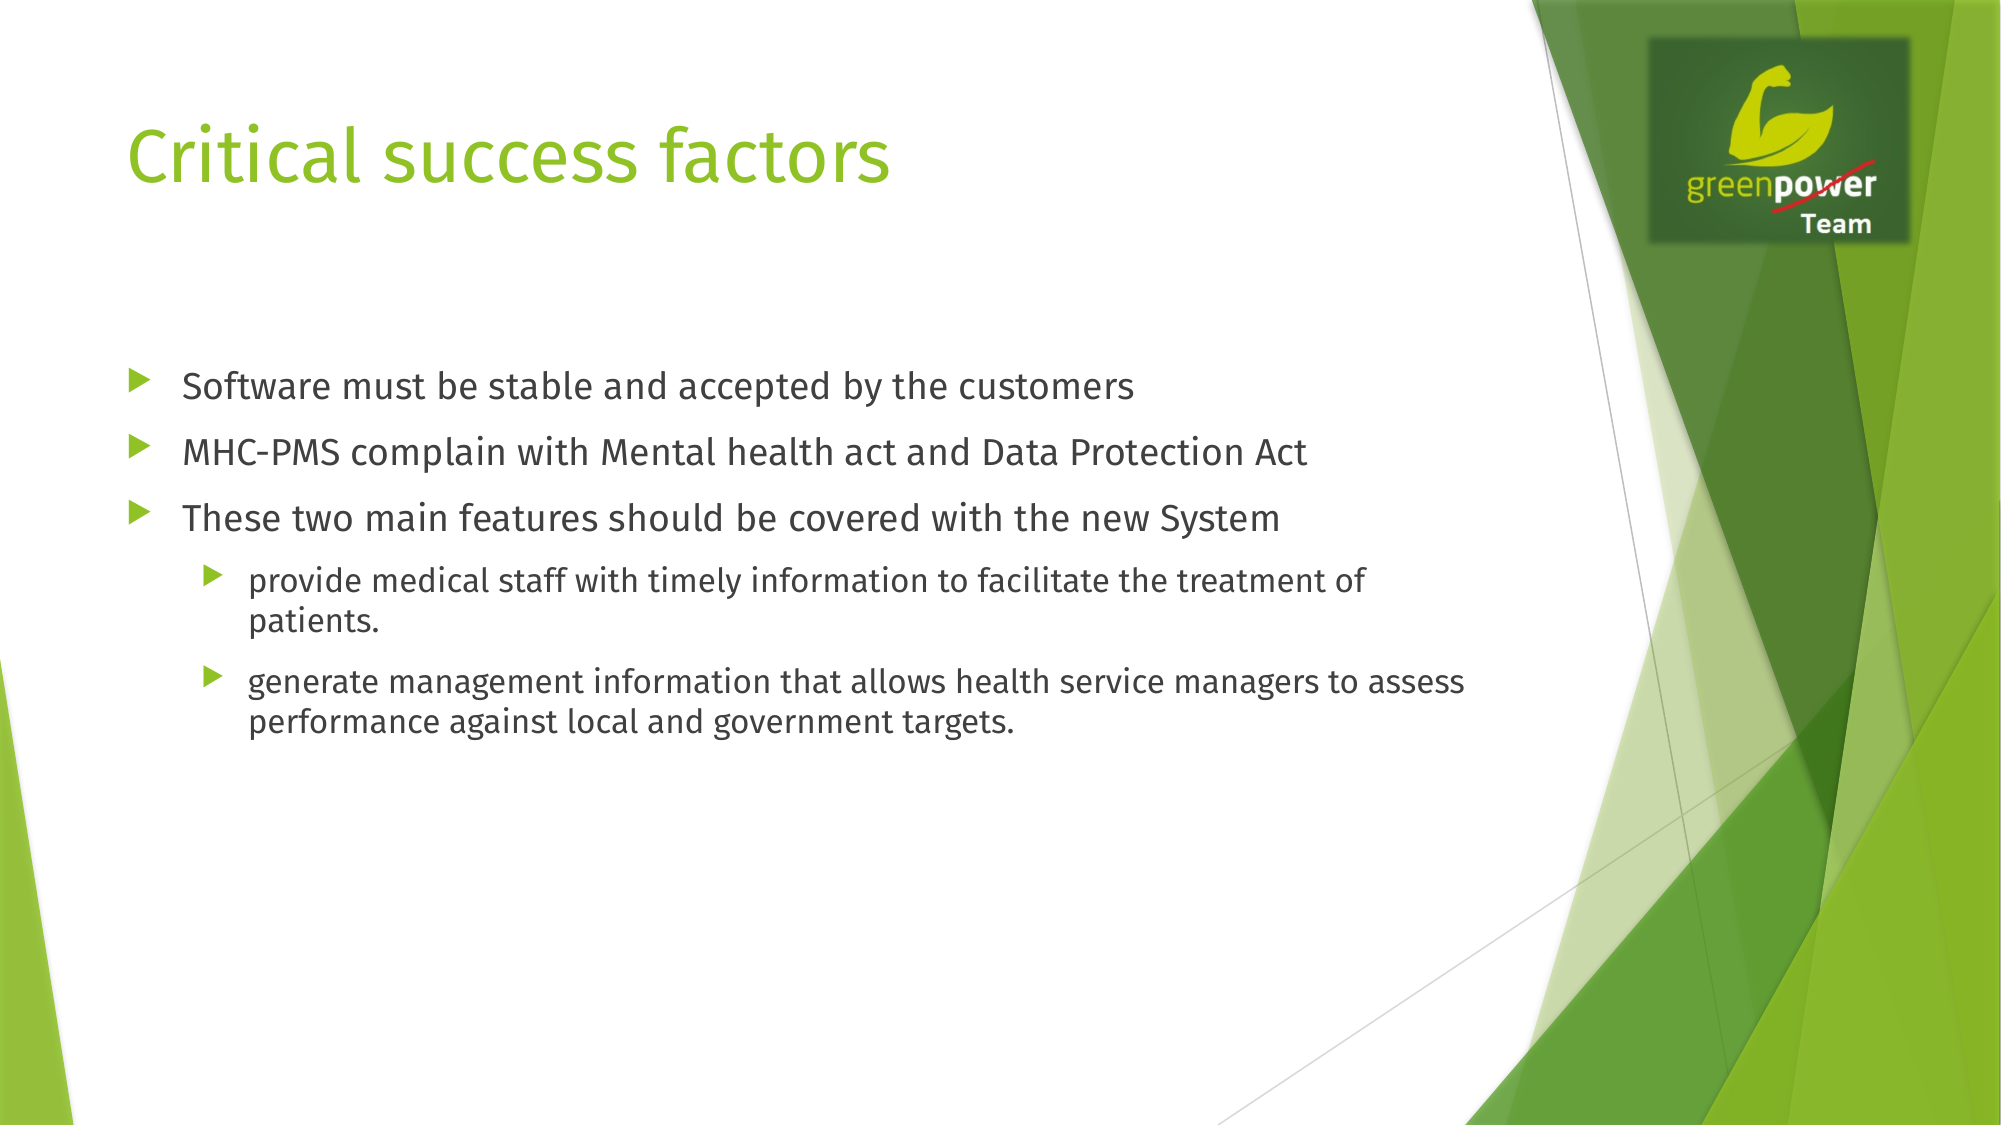

# Critical success factors
Software must be stable and accepted by the customers
MHC-PMS complain with Mental health act and Data Protection Act
These two main features should be covered with the new System
provide medical staff with timely information to facilitate the treatment of patients.
generate management information that allows health service managers to assess performance against local and government targets.